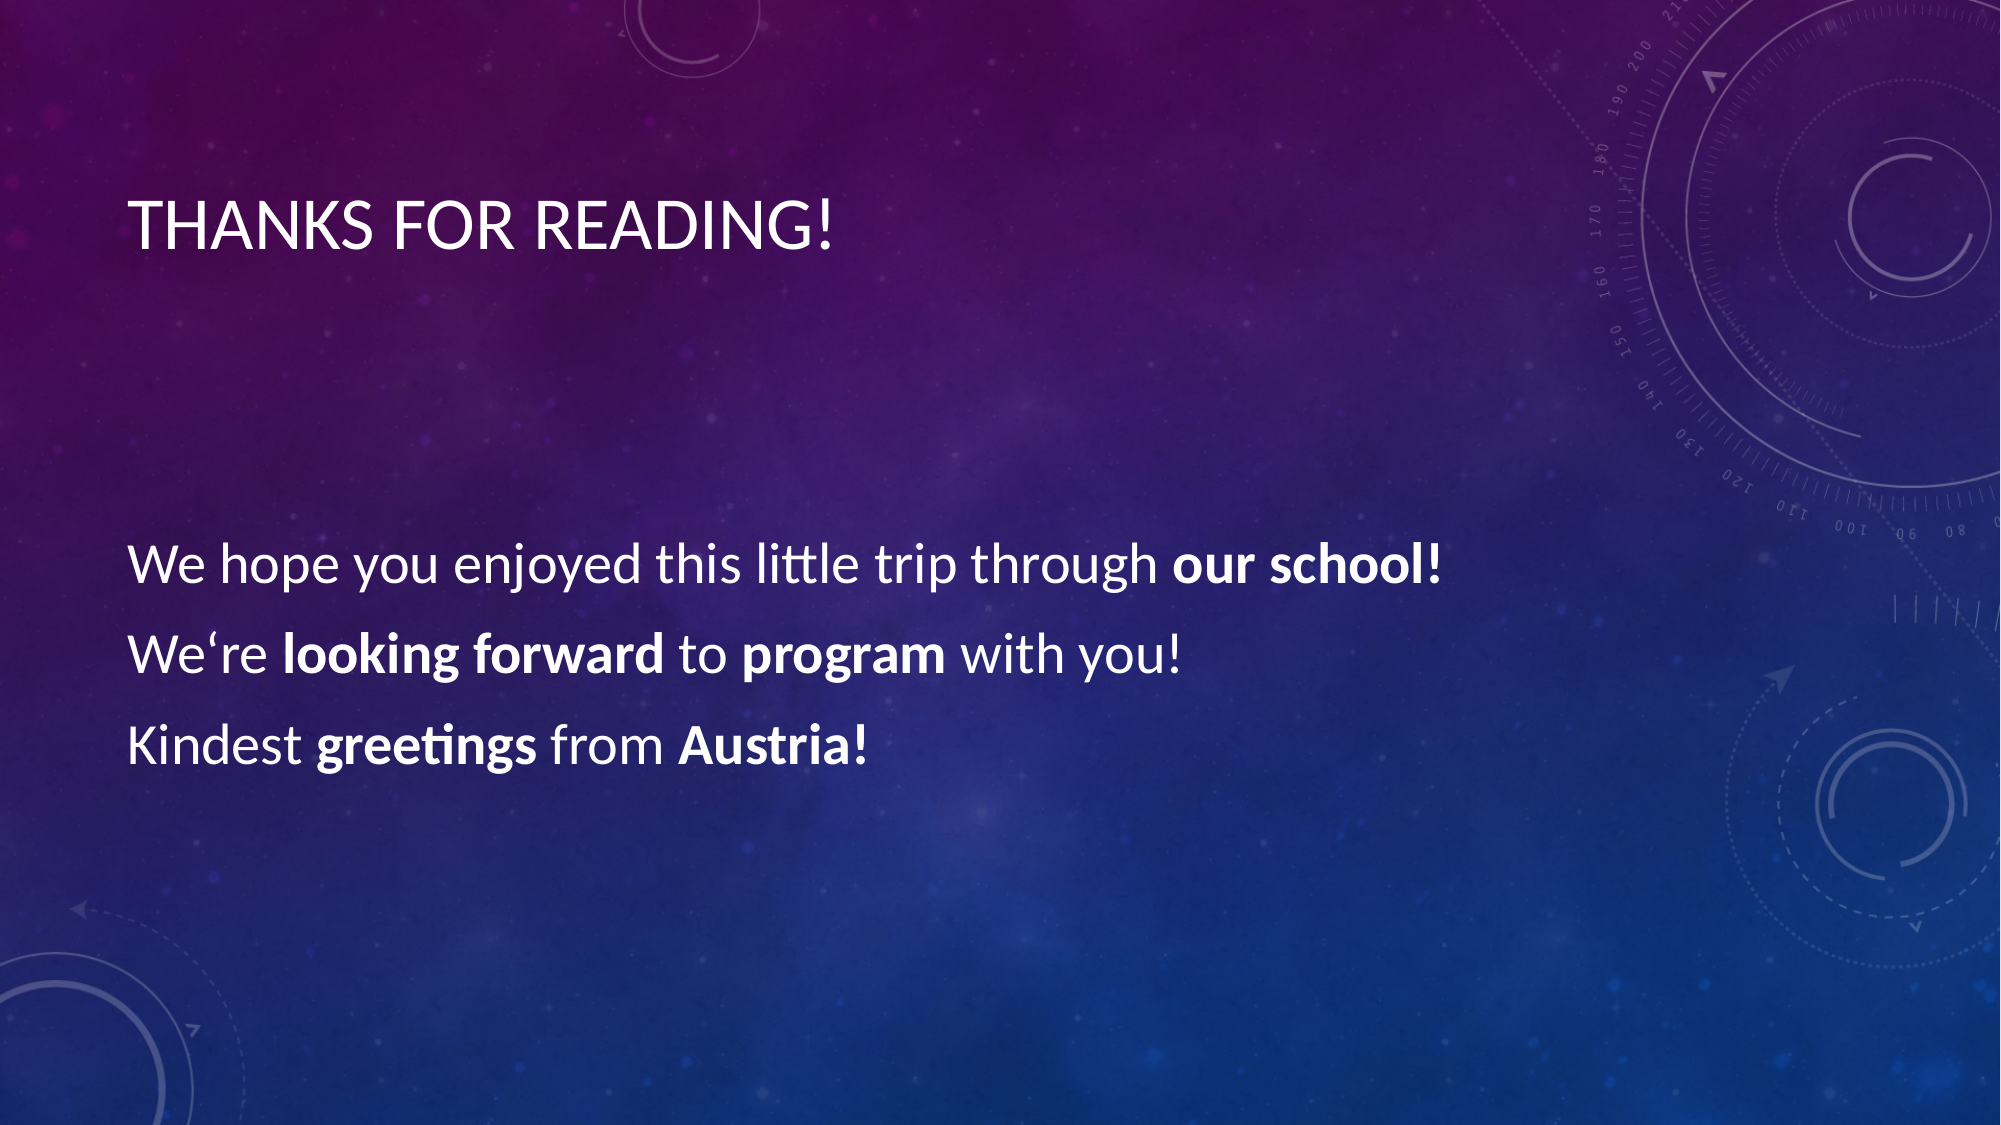

# Thanks for Reading!
We hope you enjoyed this little trip through our school!
We‘re looking forward to program with you!
Kindest greetings from Austria!